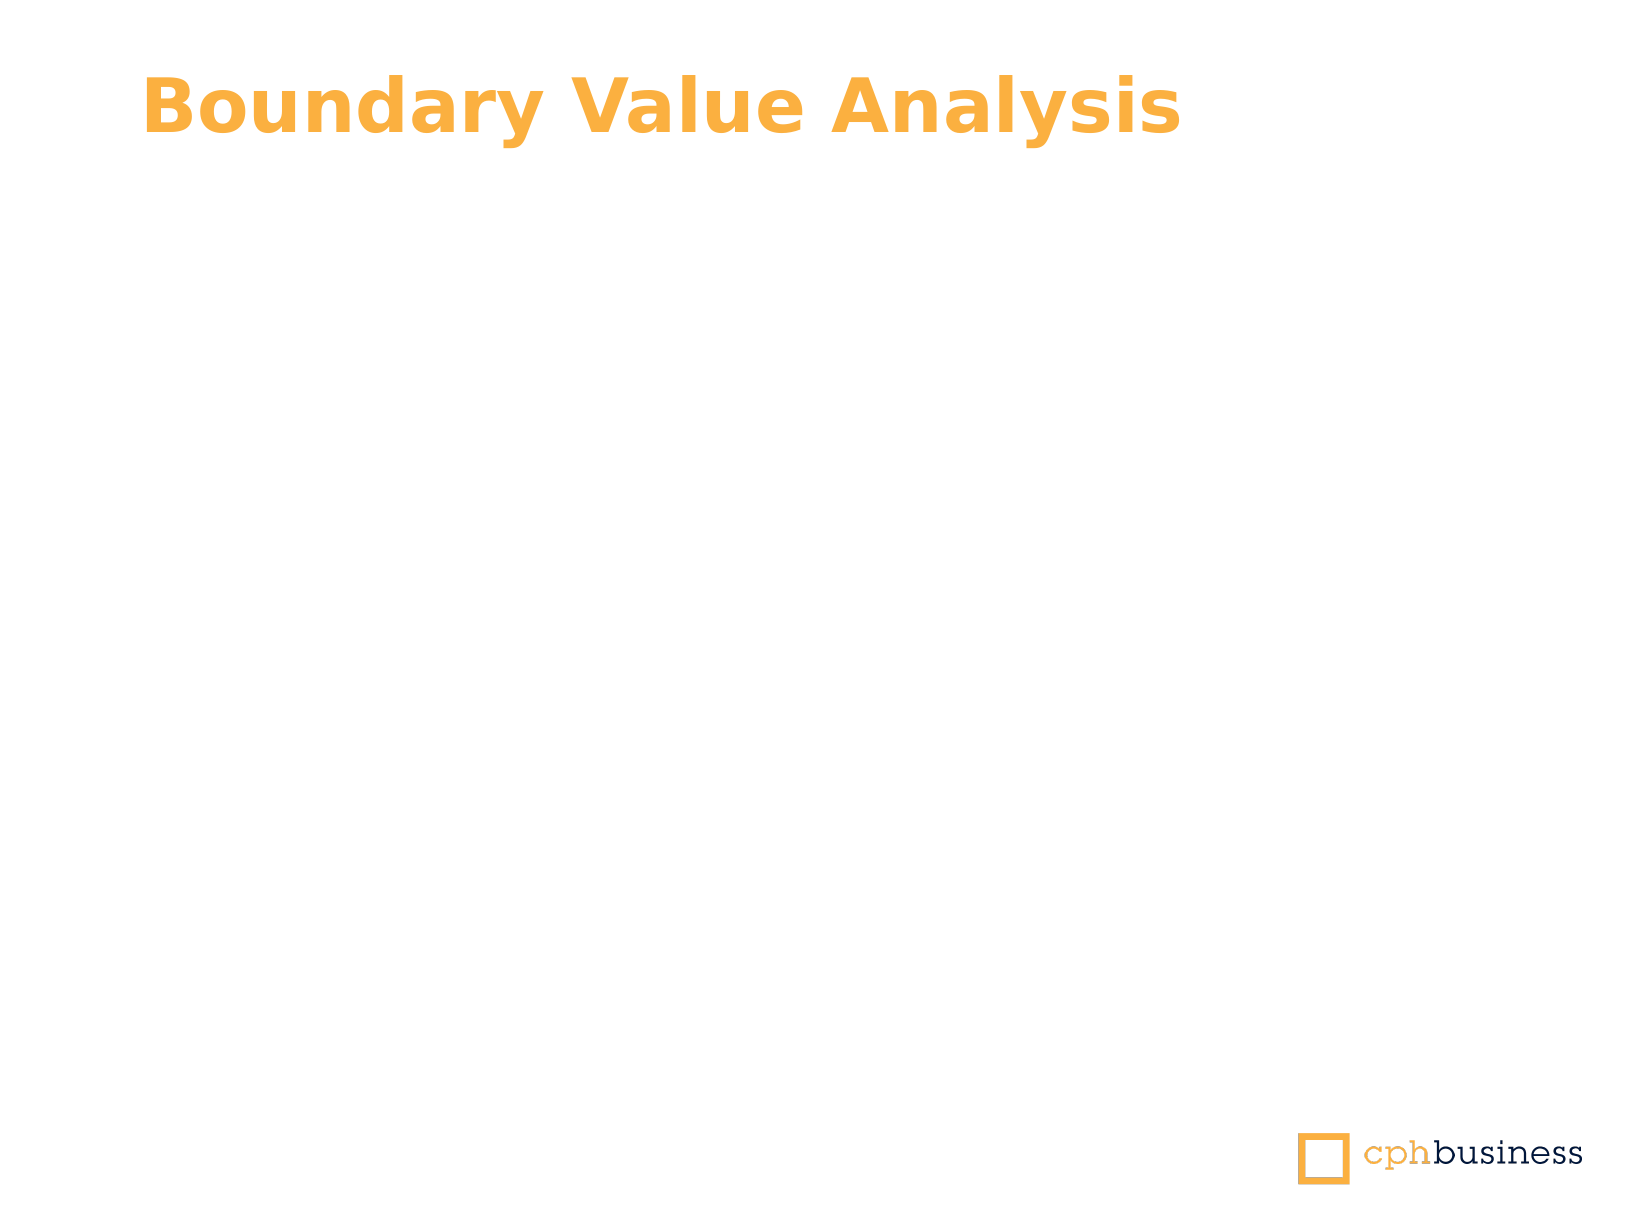

# Boundary Value Analysis
Purpose (rationale)
Errors often show at the boundaries between equivalence classes

How
Choose minimum and maximum values from an equivalence class together with first or last value respectively in adjacent equivalence classes